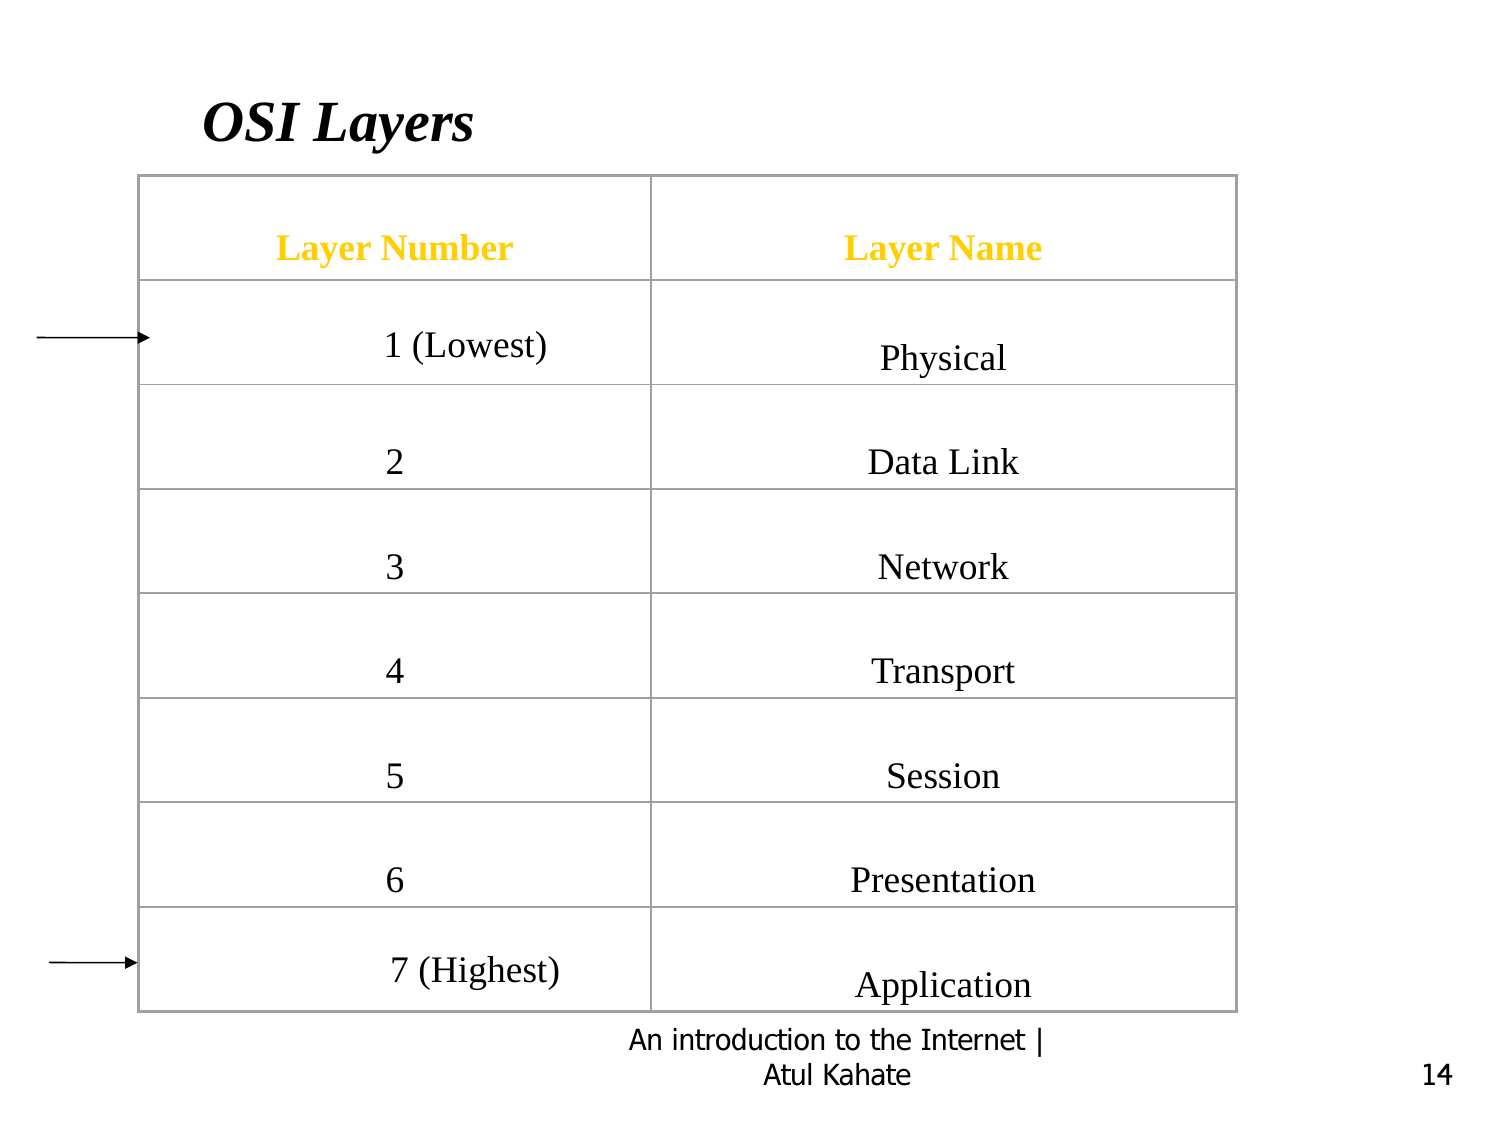

OSI Layers

Layer Number

Layer Name

Physical

2

Data Link

3

Network

4

Transport

5

Session

6

Presentation

Application

  1 (Lowest)

    7 (Highest)

An introduction to the Internet | Atul Kahate
14